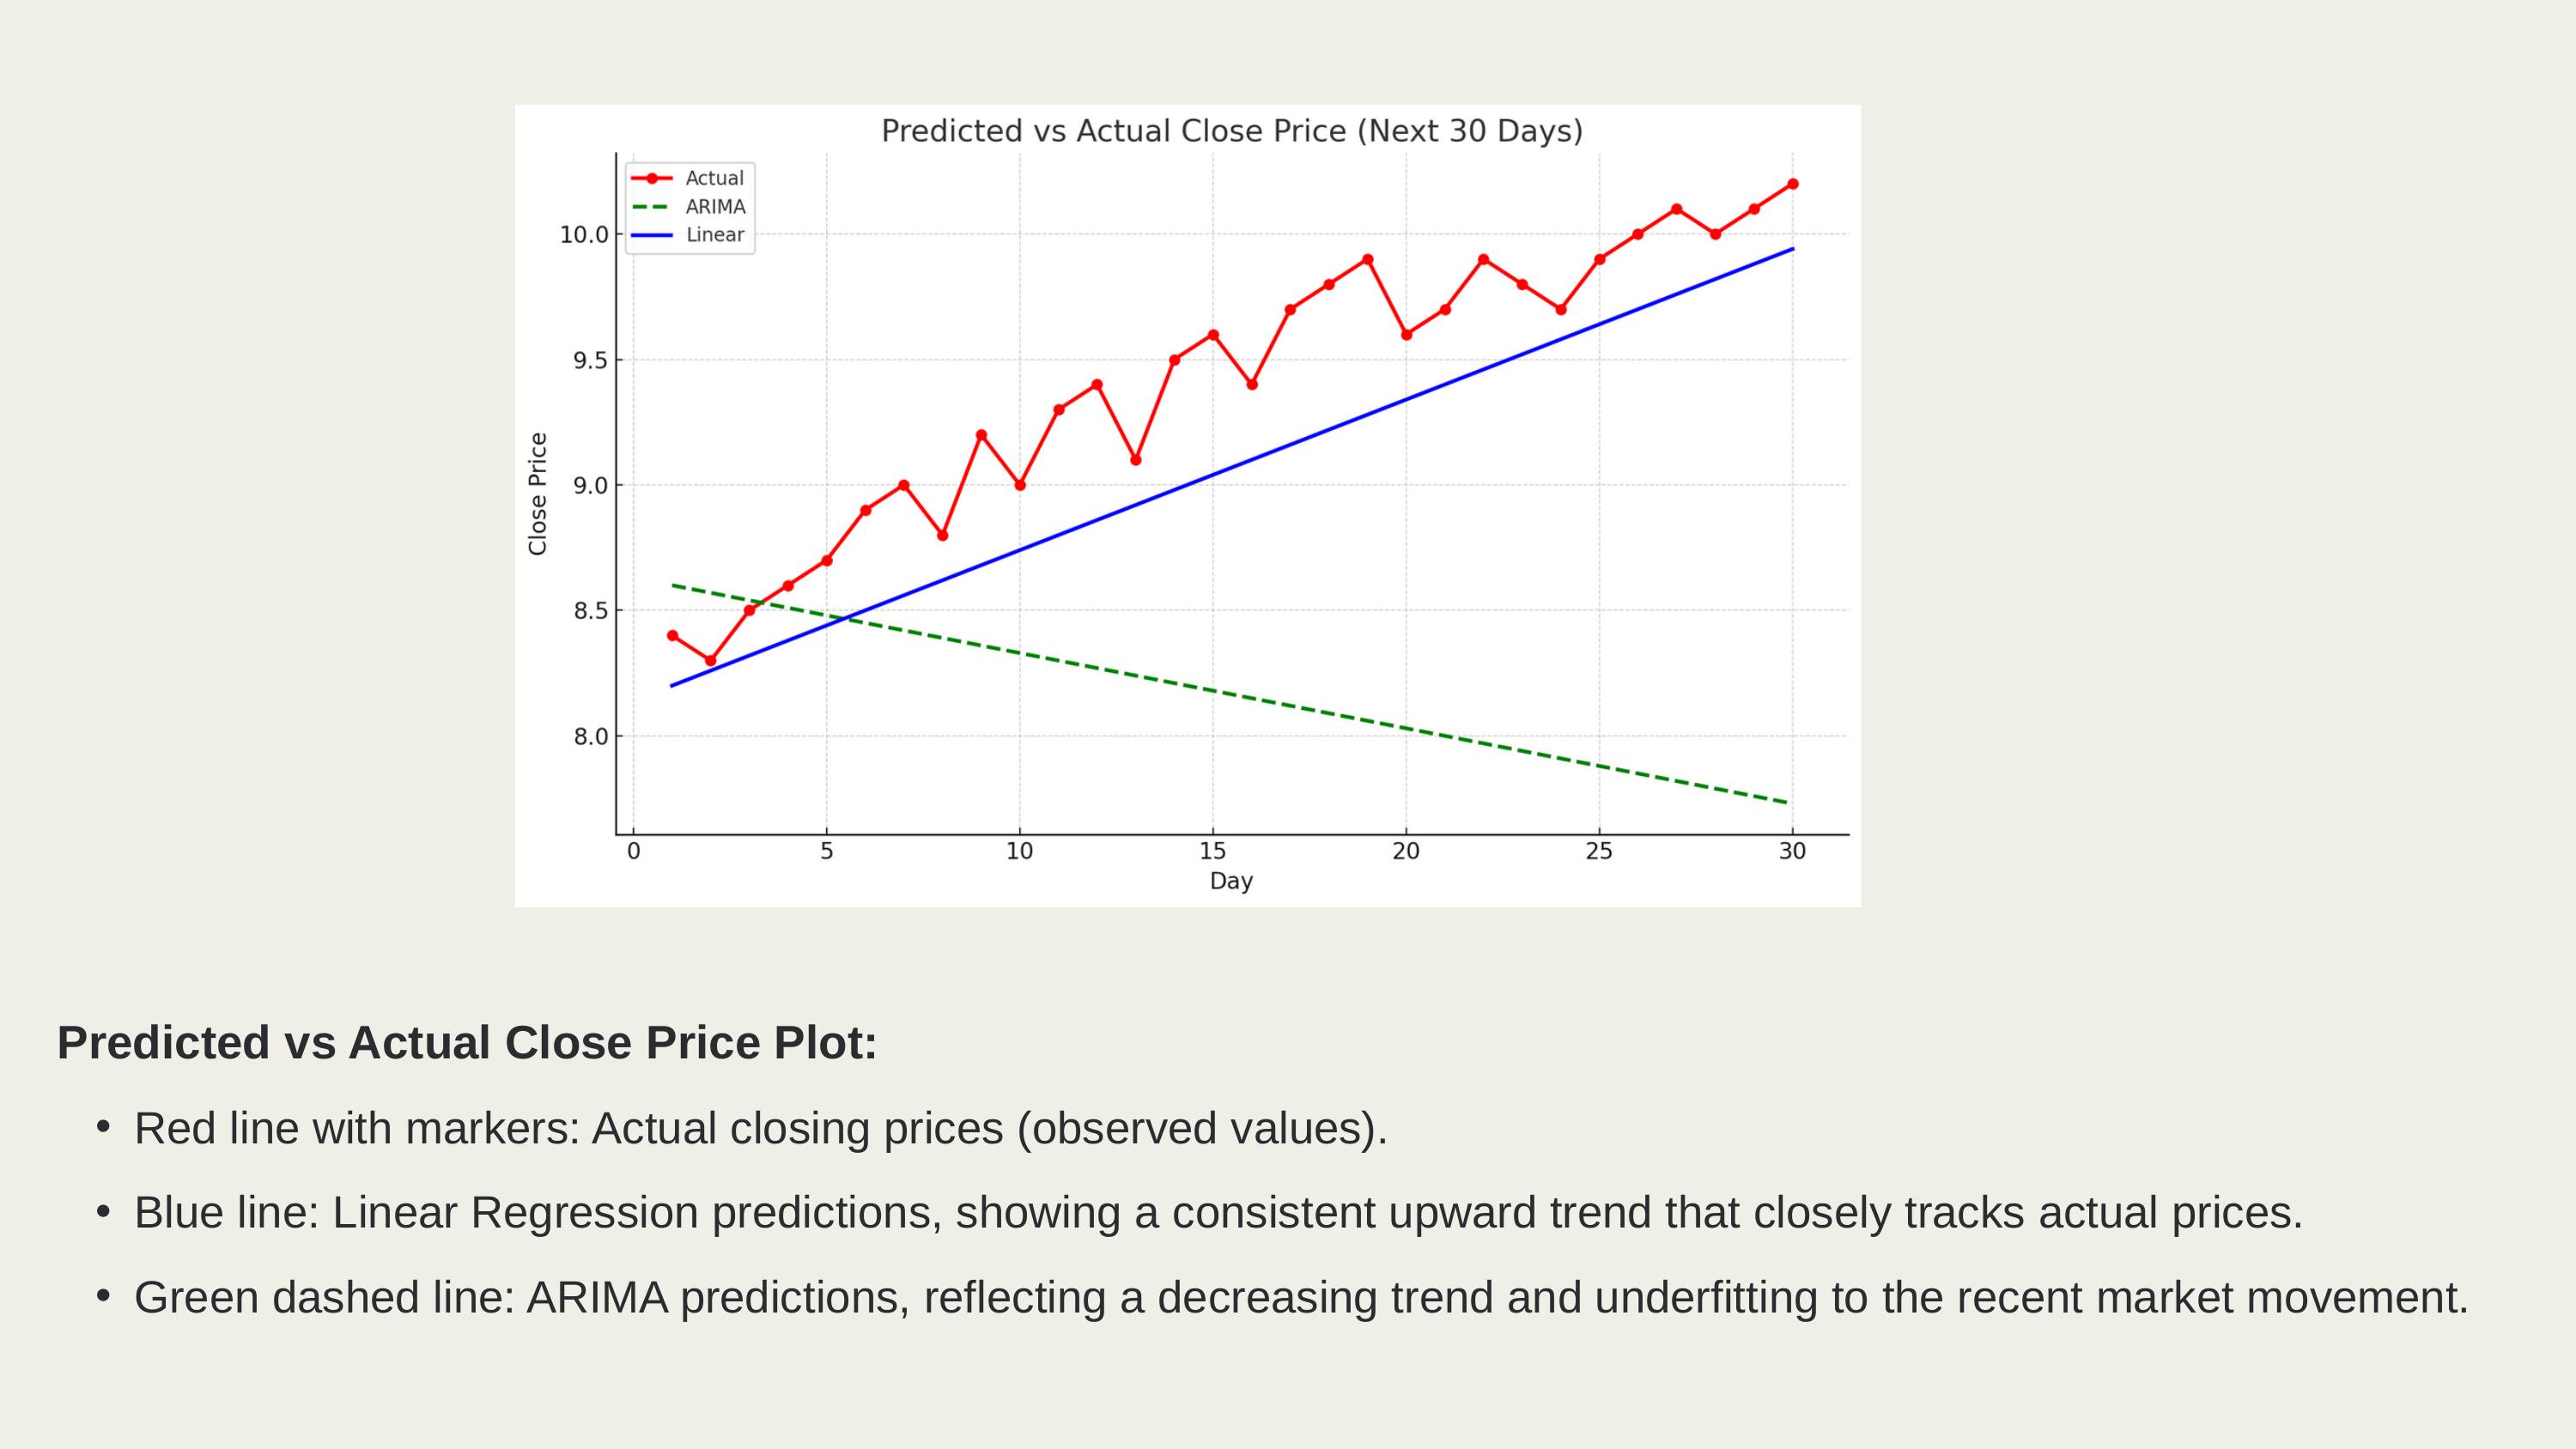

Predicted vs Actual Close Price Plot:
Red line with markers: Actual closing prices (observed values).
Blue line: Linear Regression predictions, showing a consistent upward trend that closely tracks actual prices.
Green dashed line: ARIMA predictions, reflecting a decreasing trend and underfitting to the recent market movement.